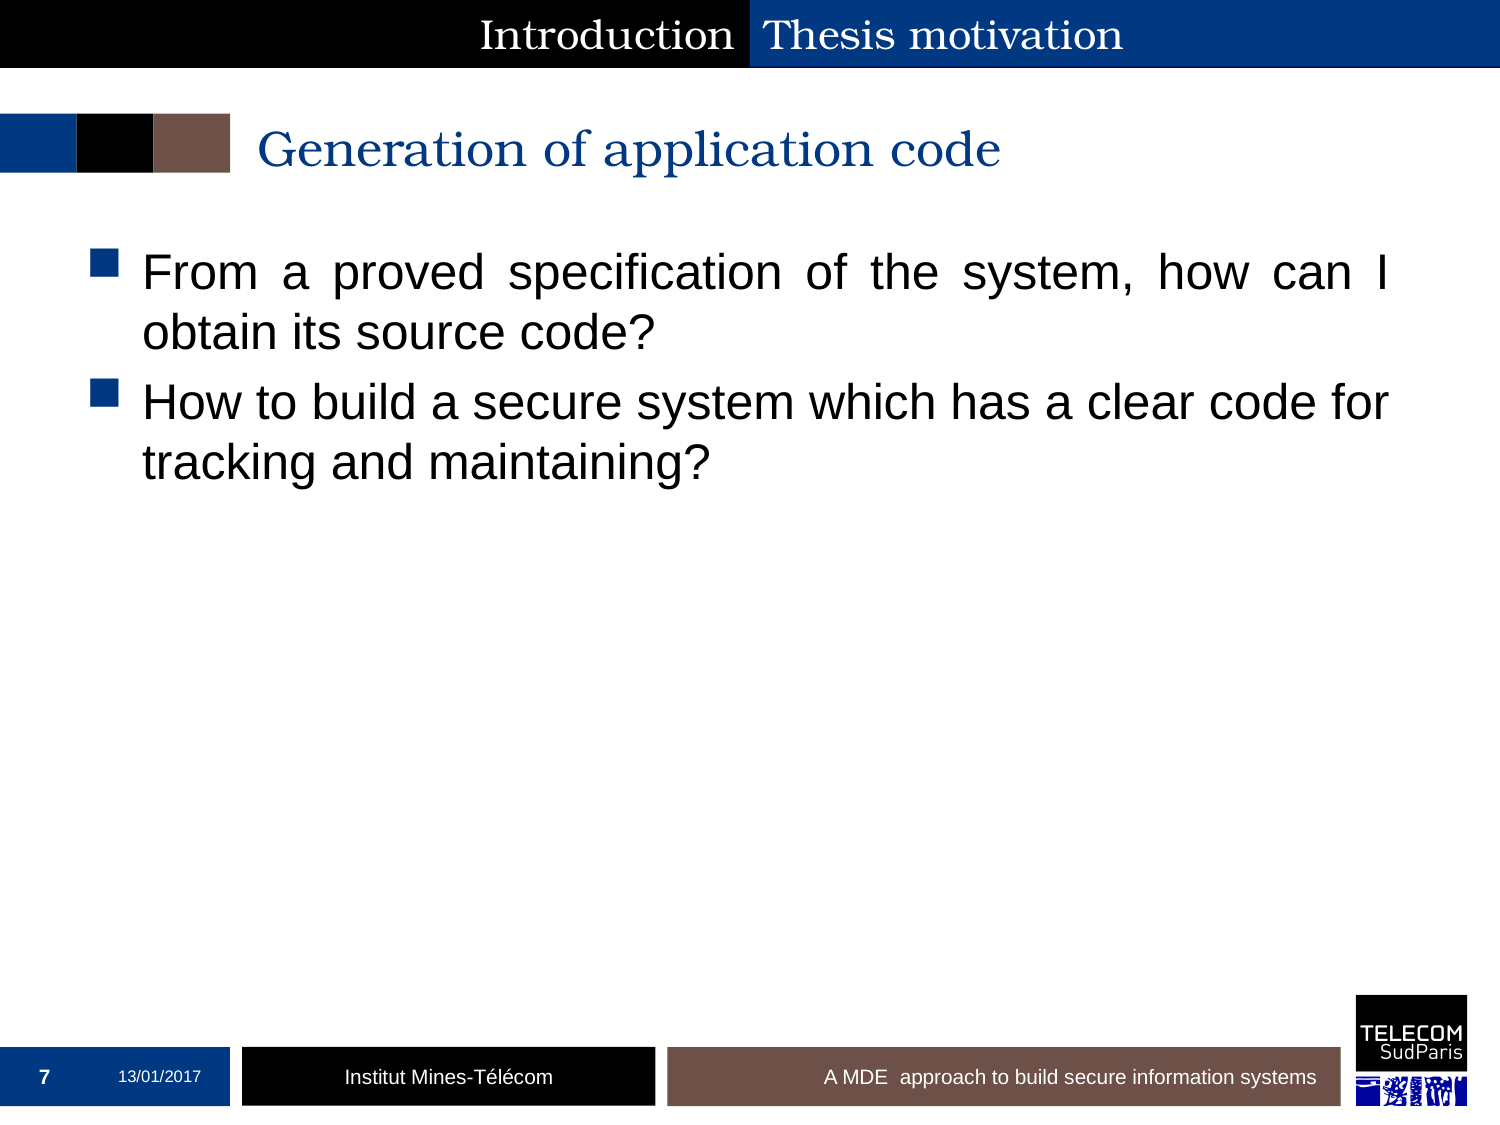

Introduction
Thesis motivation
# Generation of application code
From a proved specification of the system, how can I obtain its source code?
How to build a secure system which has a clear code for tracking and maintaining?
7
13/01/2017
A MDE  approach to build secure information systems